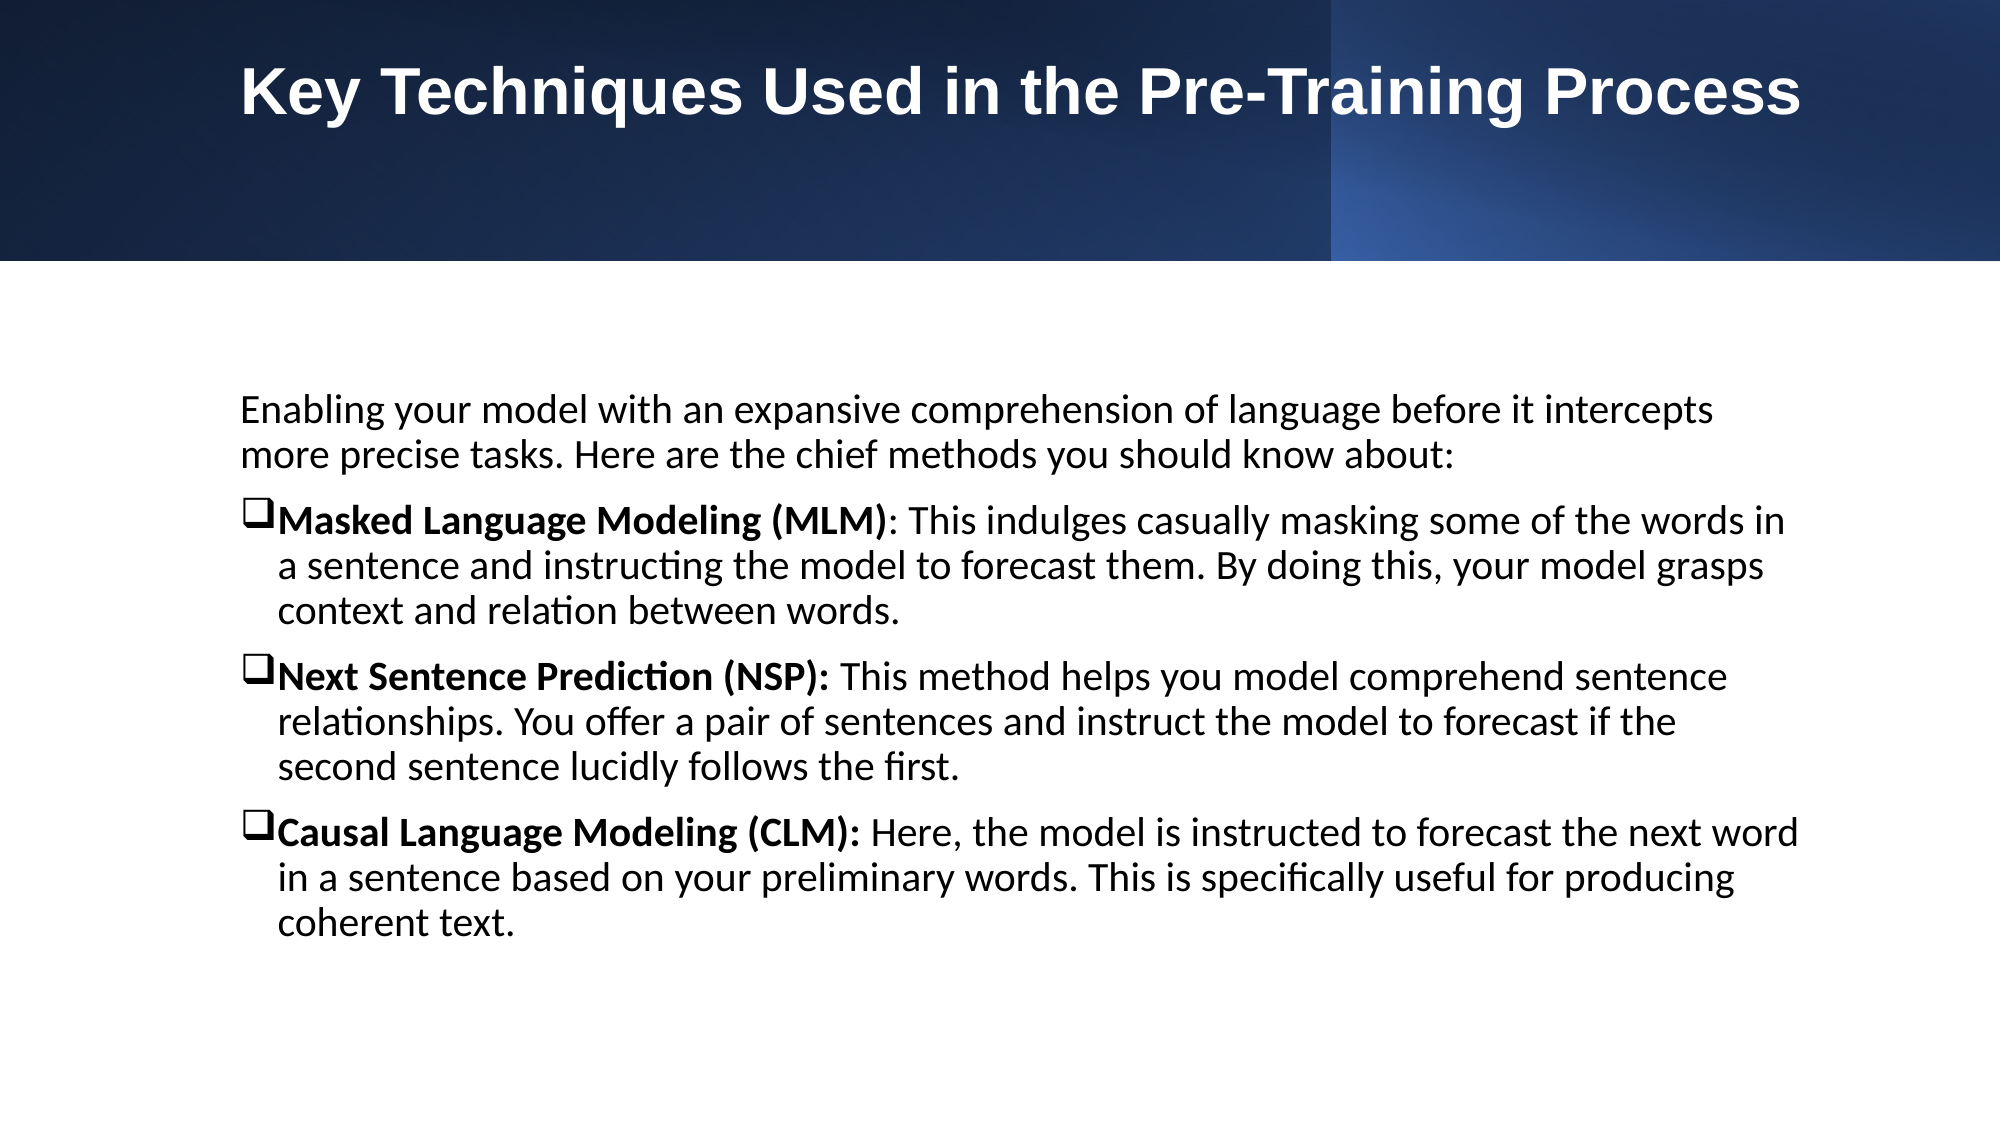

# Key Techniques Used in the Pre-Training Process
Enabling your model with an expansive comprehension of language before it intercepts more precise tasks. Here are the chief methods you should know about:
Masked Language Modeling (MLM): This indulges casually masking some of the words in a sentence and instructing the model to forecast them. By doing this, your model grasps context and relation between words.
Next Sentence Prediction (NSP): This method helps you model comprehend sentence relationships. You offer a pair of sentences and instruct the model to forecast if the second sentence lucidly follows the first.
Causal Language Modeling (CLM): Here, the model is instructed to forecast the next word in a sentence based on your preliminary words. This is specifically useful for producing coherent text.